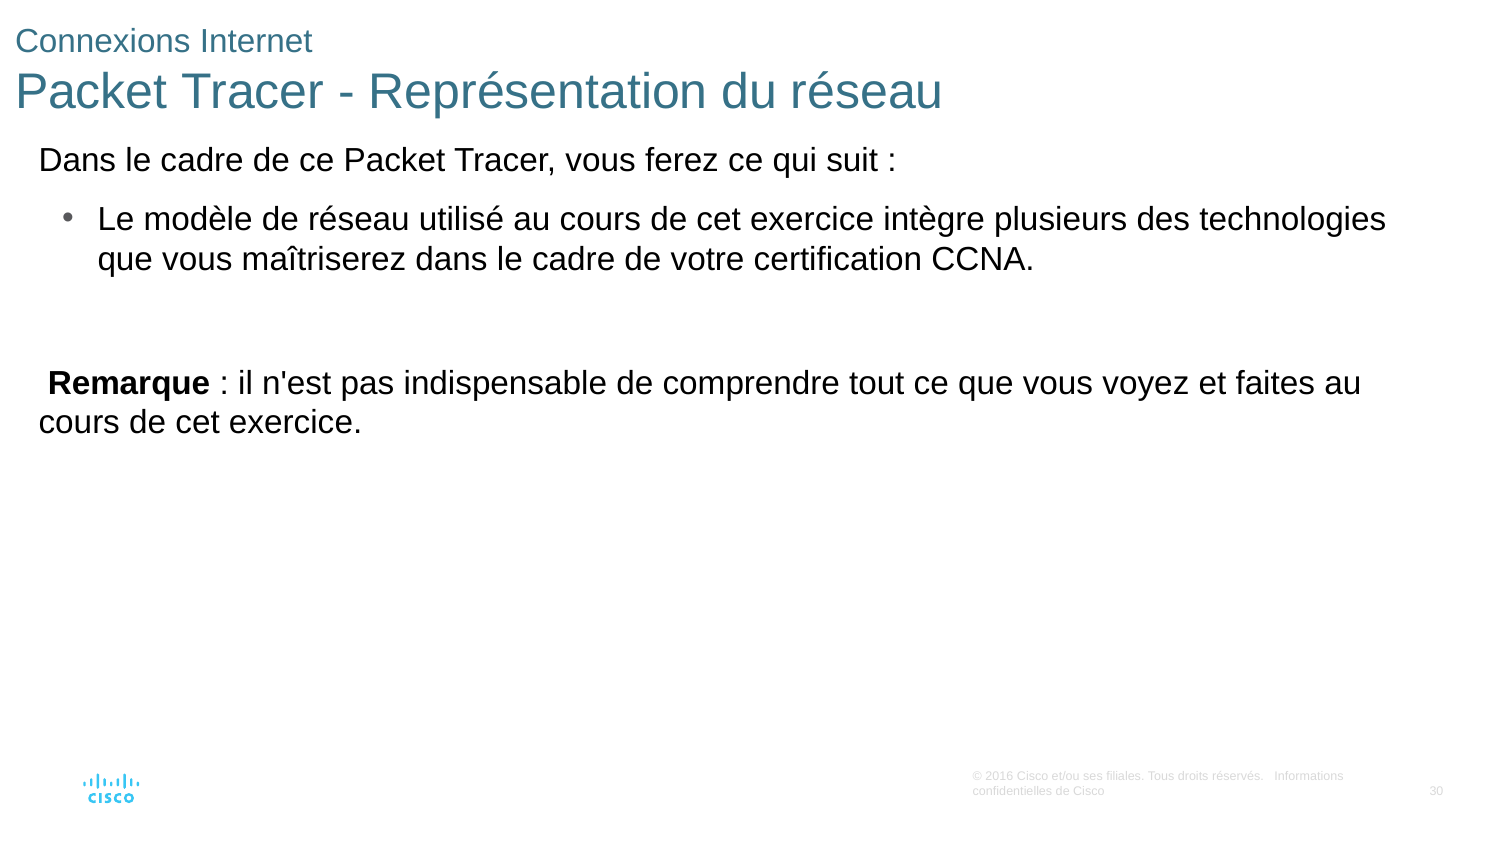

# Connexions Internet Packet Tracer - Représentation du réseau
Dans le cadre de ce Packet Tracer, vous ferez ce qui suit :
Le modèle de réseau utilisé au cours de cet exercice intègre plusieurs des technologies que vous maîtriserez dans le cadre de votre certification CCNA.

 Remarque : il n'est pas indispensable de comprendre tout ce que vous voyez et faites au cours de cet exercice.